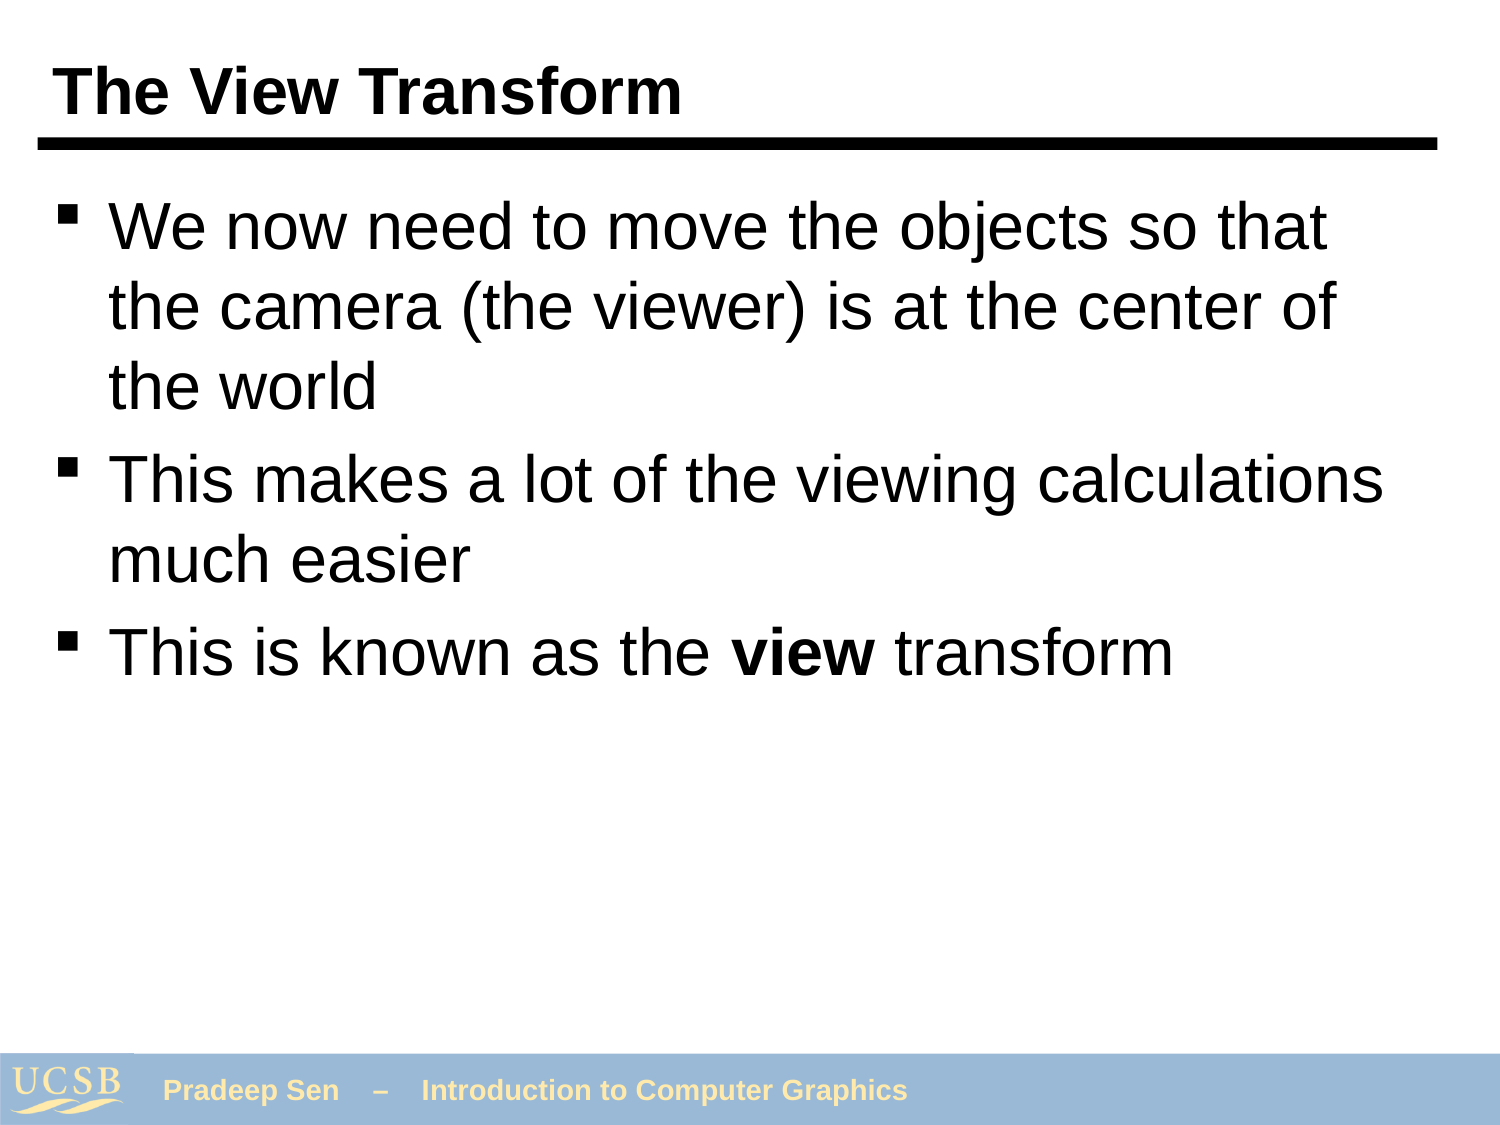

# The View Transform
We now need to move the objects so that the camera (the viewer) is at the center of the world
This makes a lot of the viewing calculations much easier
This is known as the view transform